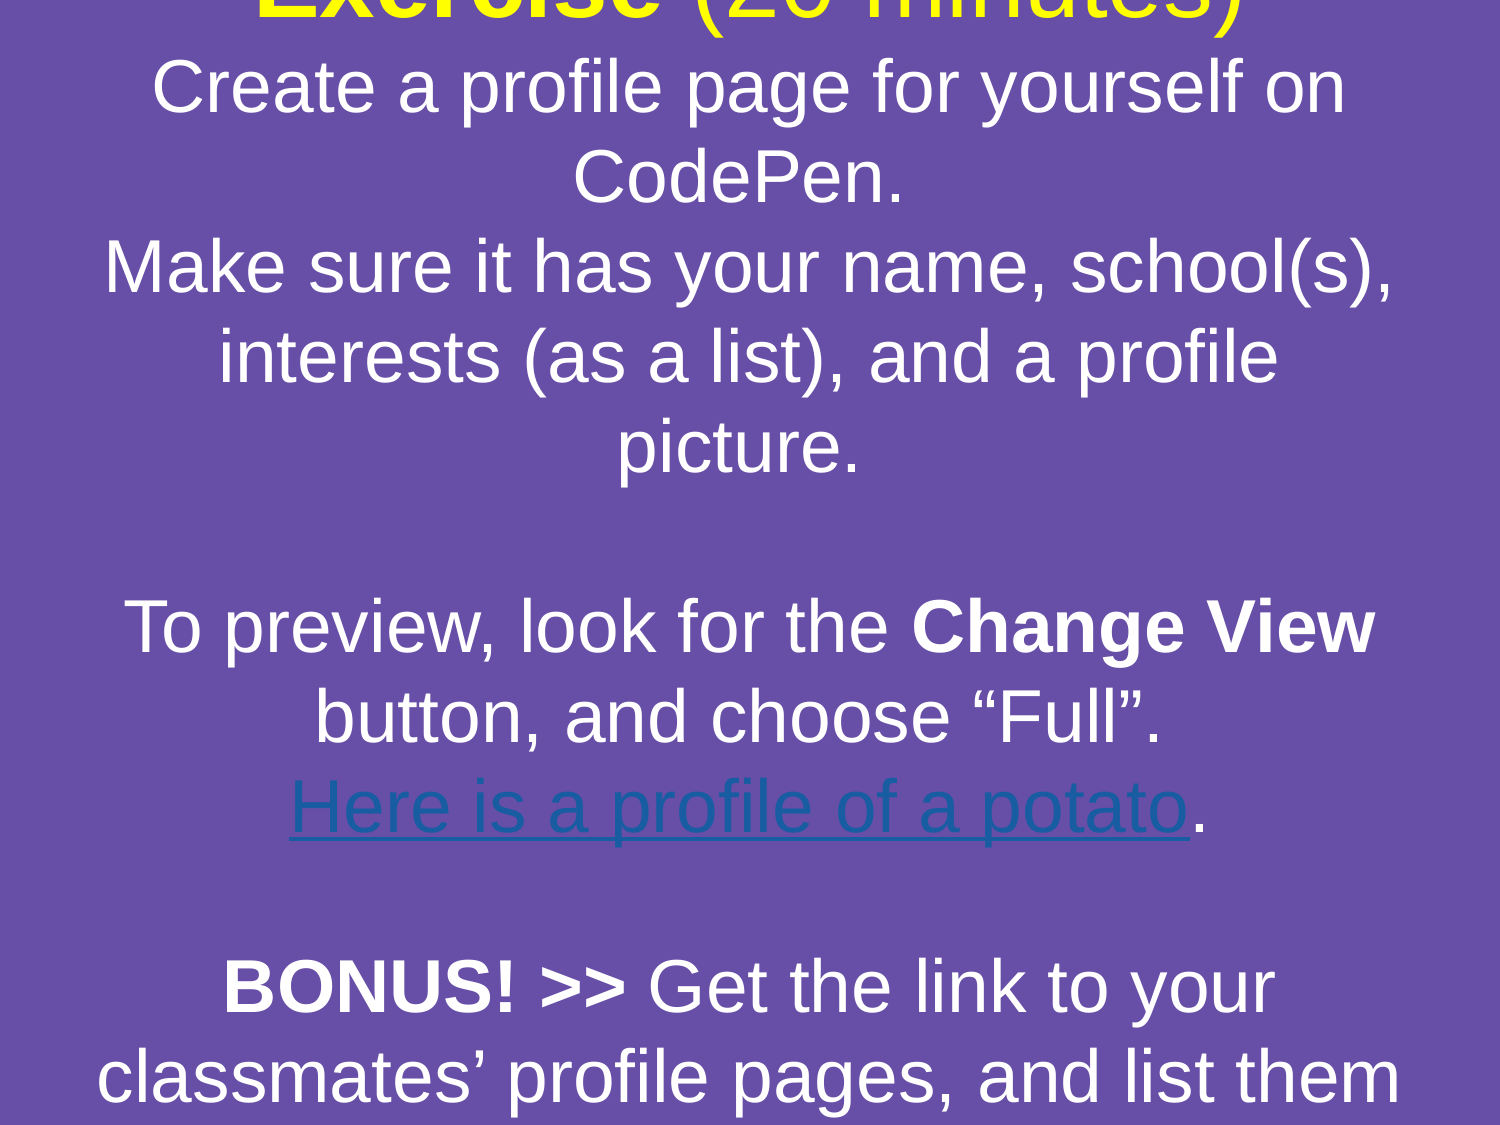

# Exercise (20 minutes)
Create a profile page for yourself on CodePen.
Make sure it has your name, school(s), interests (as a list), and a profile picture.

To preview, look for the Change View button, and choose “Full”. Here is a profile of a potato.

BONUS! >> Get the link to your classmates’ profile pages, and list them out.